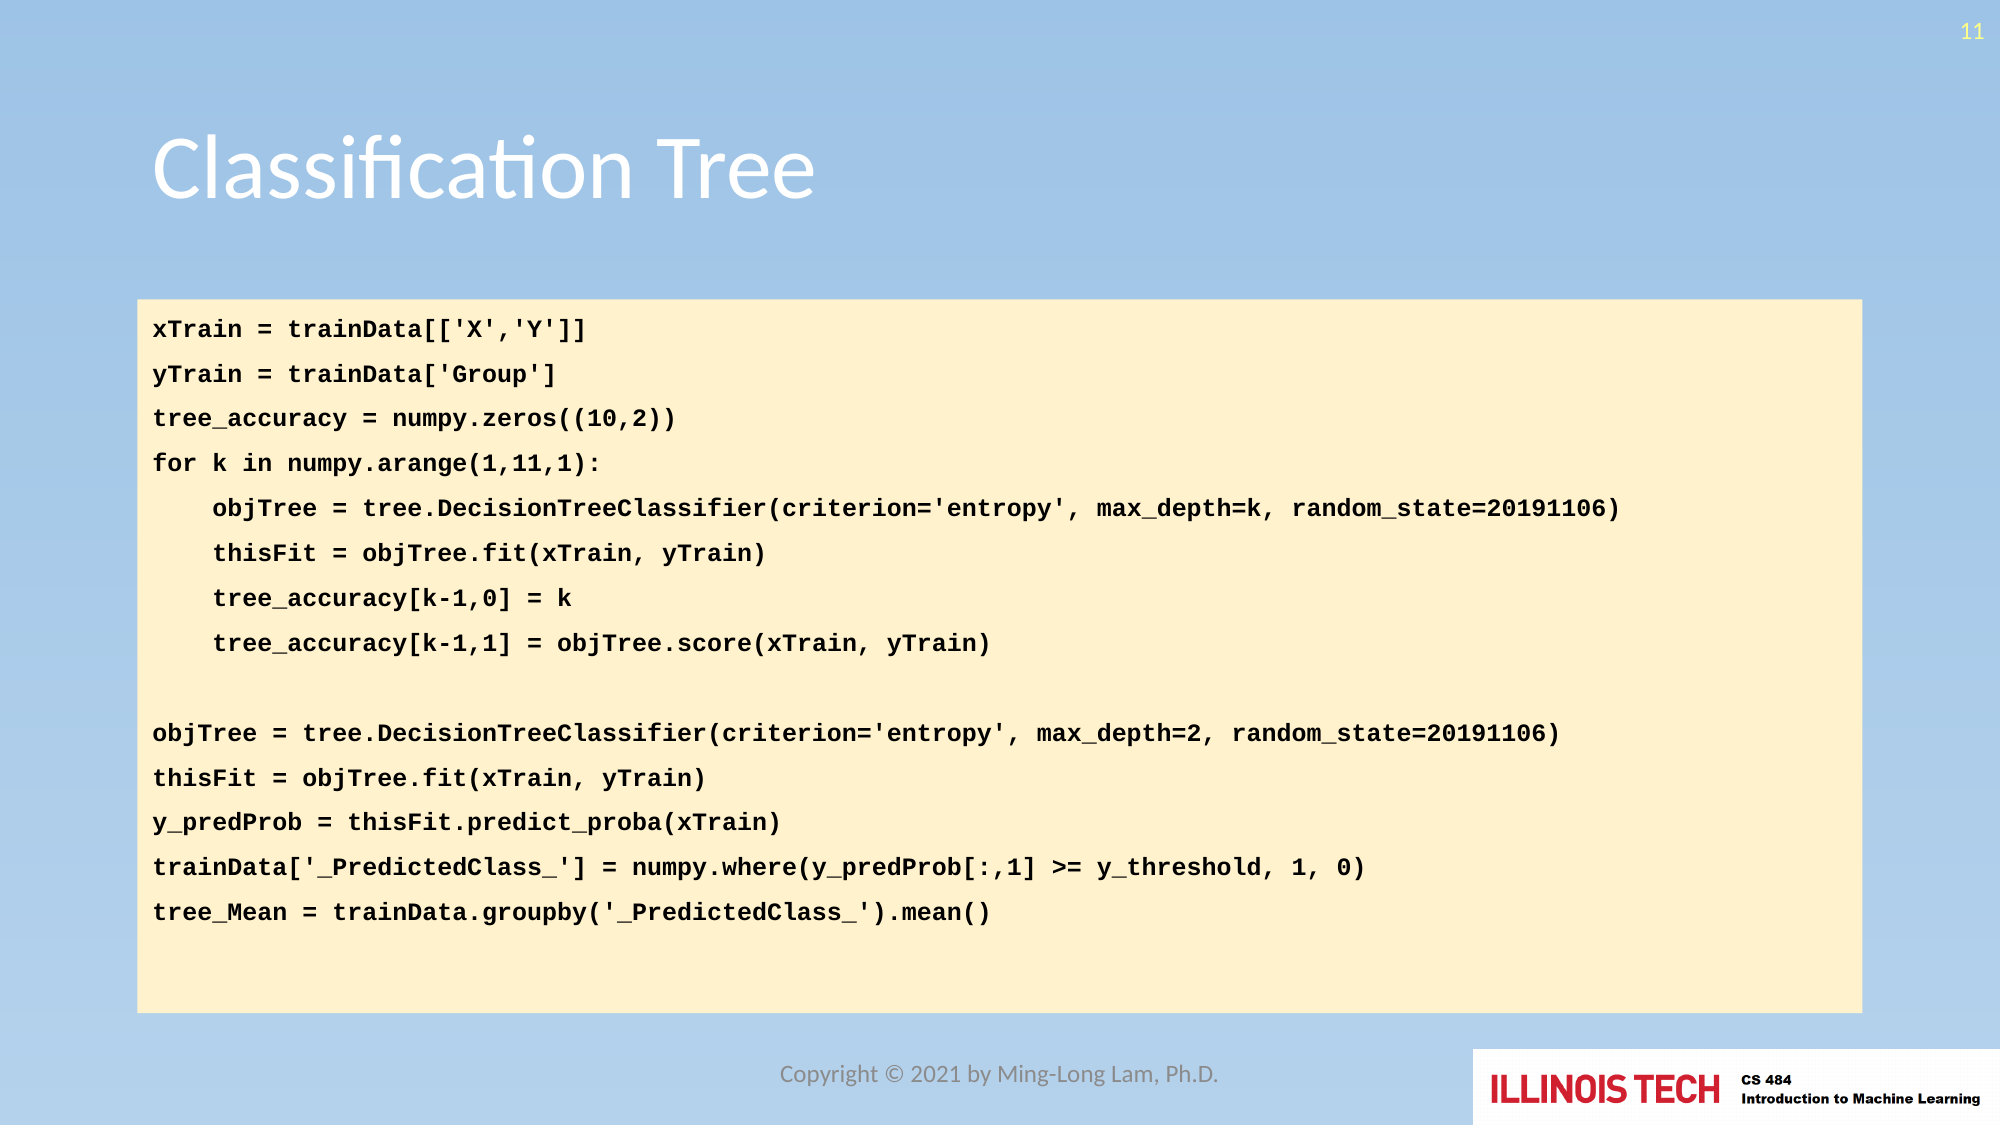

11
# Classification Tree
xTrain = trainData[['X','Y']]
yTrain = trainData['Group']
tree_accuracy = numpy.zeros((10,2))
for k in numpy.arange(1,11,1):
    objTree = tree.DecisionTreeClassifier(criterion='entropy', max_depth=k, random_state=20191106)
    thisFit = objTree.fit(xTrain, yTrain)
    tree_accuracy[k-1,0] = k
    tree_accuracy[k-1,1] = objTree.score(xTrain, yTrain)

objTree = tree.DecisionTreeClassifier(criterion='entropy', max_depth=2, random_state=20191106)
thisFit = objTree.fit(xTrain, yTrain)
y_predProb = thisFit.predict_proba(xTrain)
trainData['_PredictedClass_'] = numpy.where(y_predProb[:,1] >= y_threshold, 1, 0)
tree_Mean = trainData.groupby('_PredictedClass_').mean()

Copyright © 2021 by Ming-Long Lam, Ph.D.